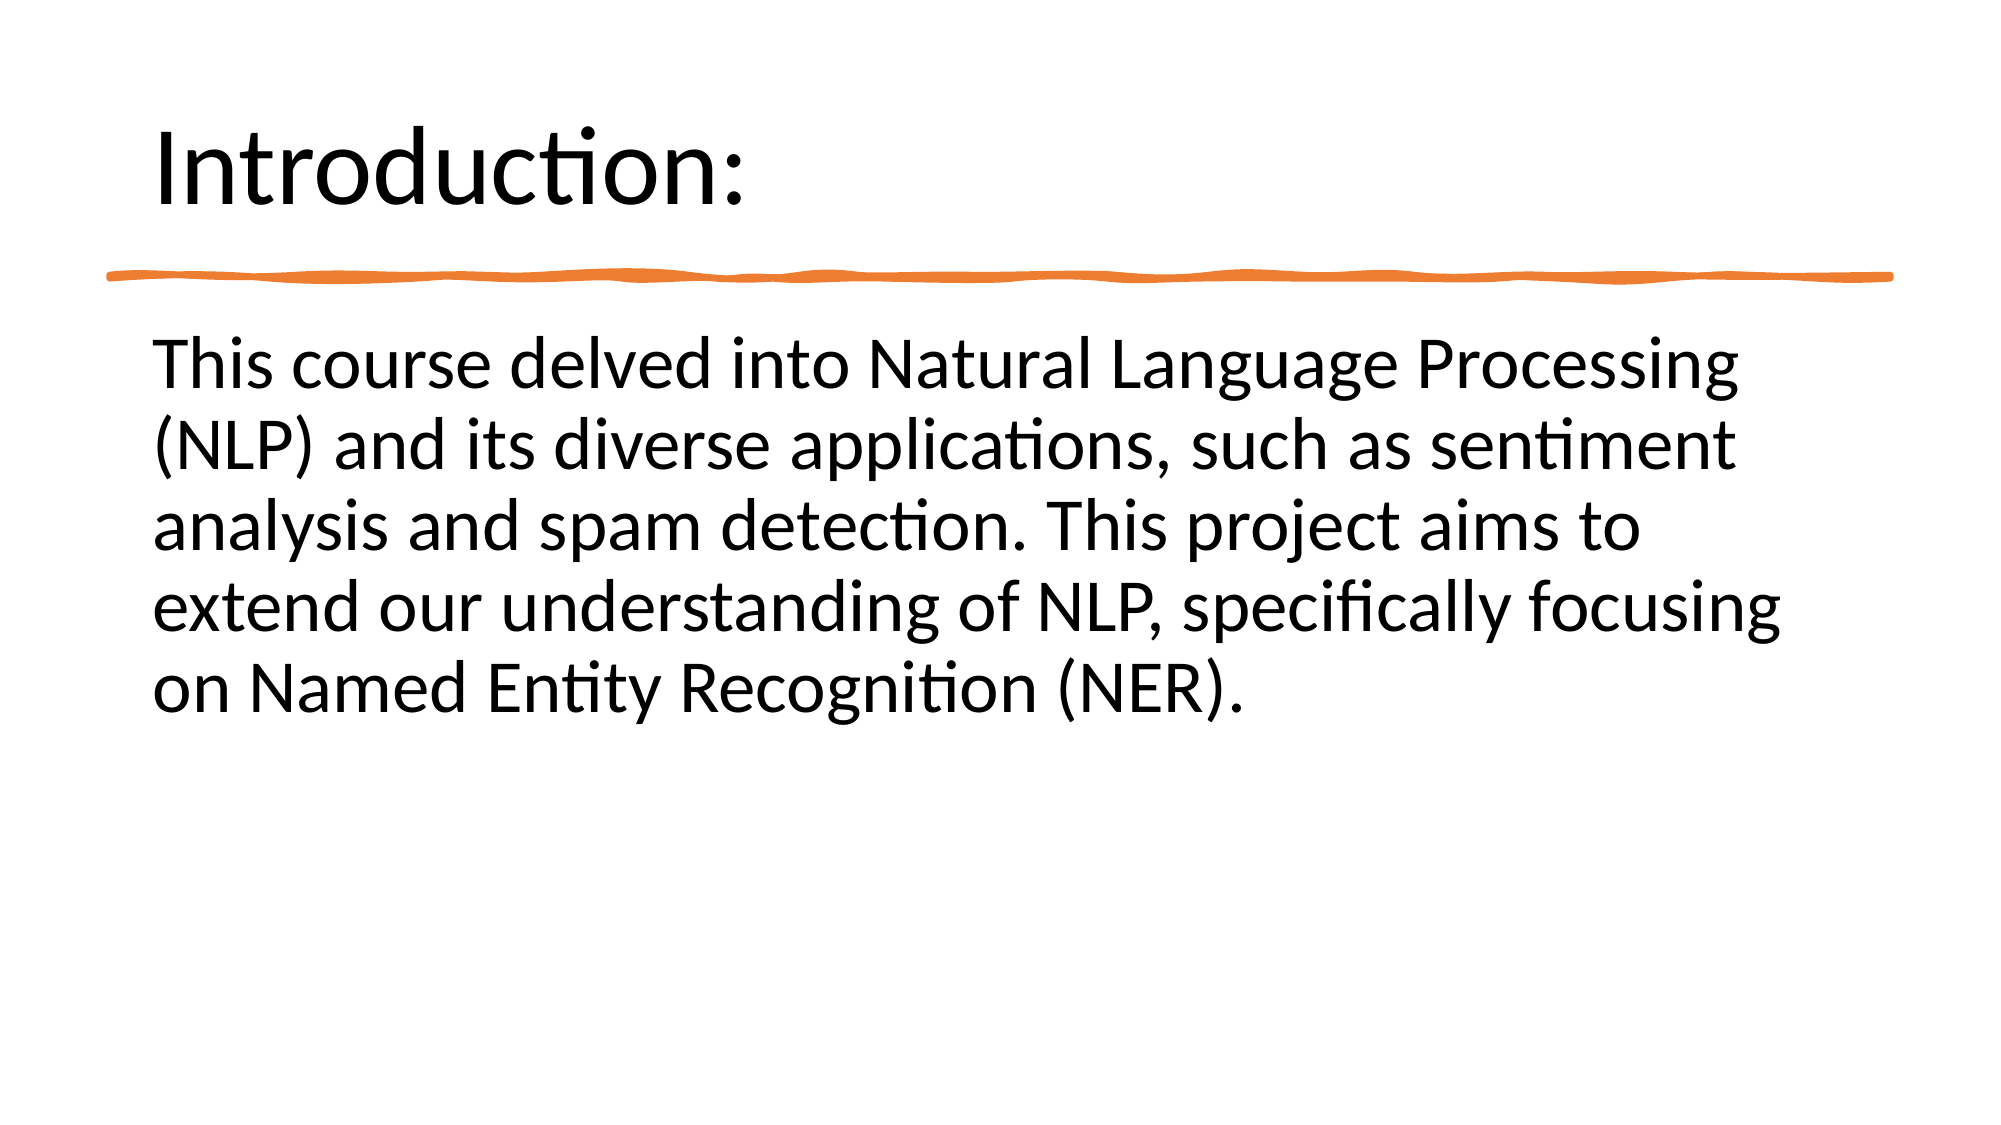

Introduction:

This course delved into Natural Language Processing (NLP) and its diverse applications, such as sentiment analysis and spam detection. This project aims to extend our understanding of NLP, specifically focusing on Named Entity Recognition (NER).